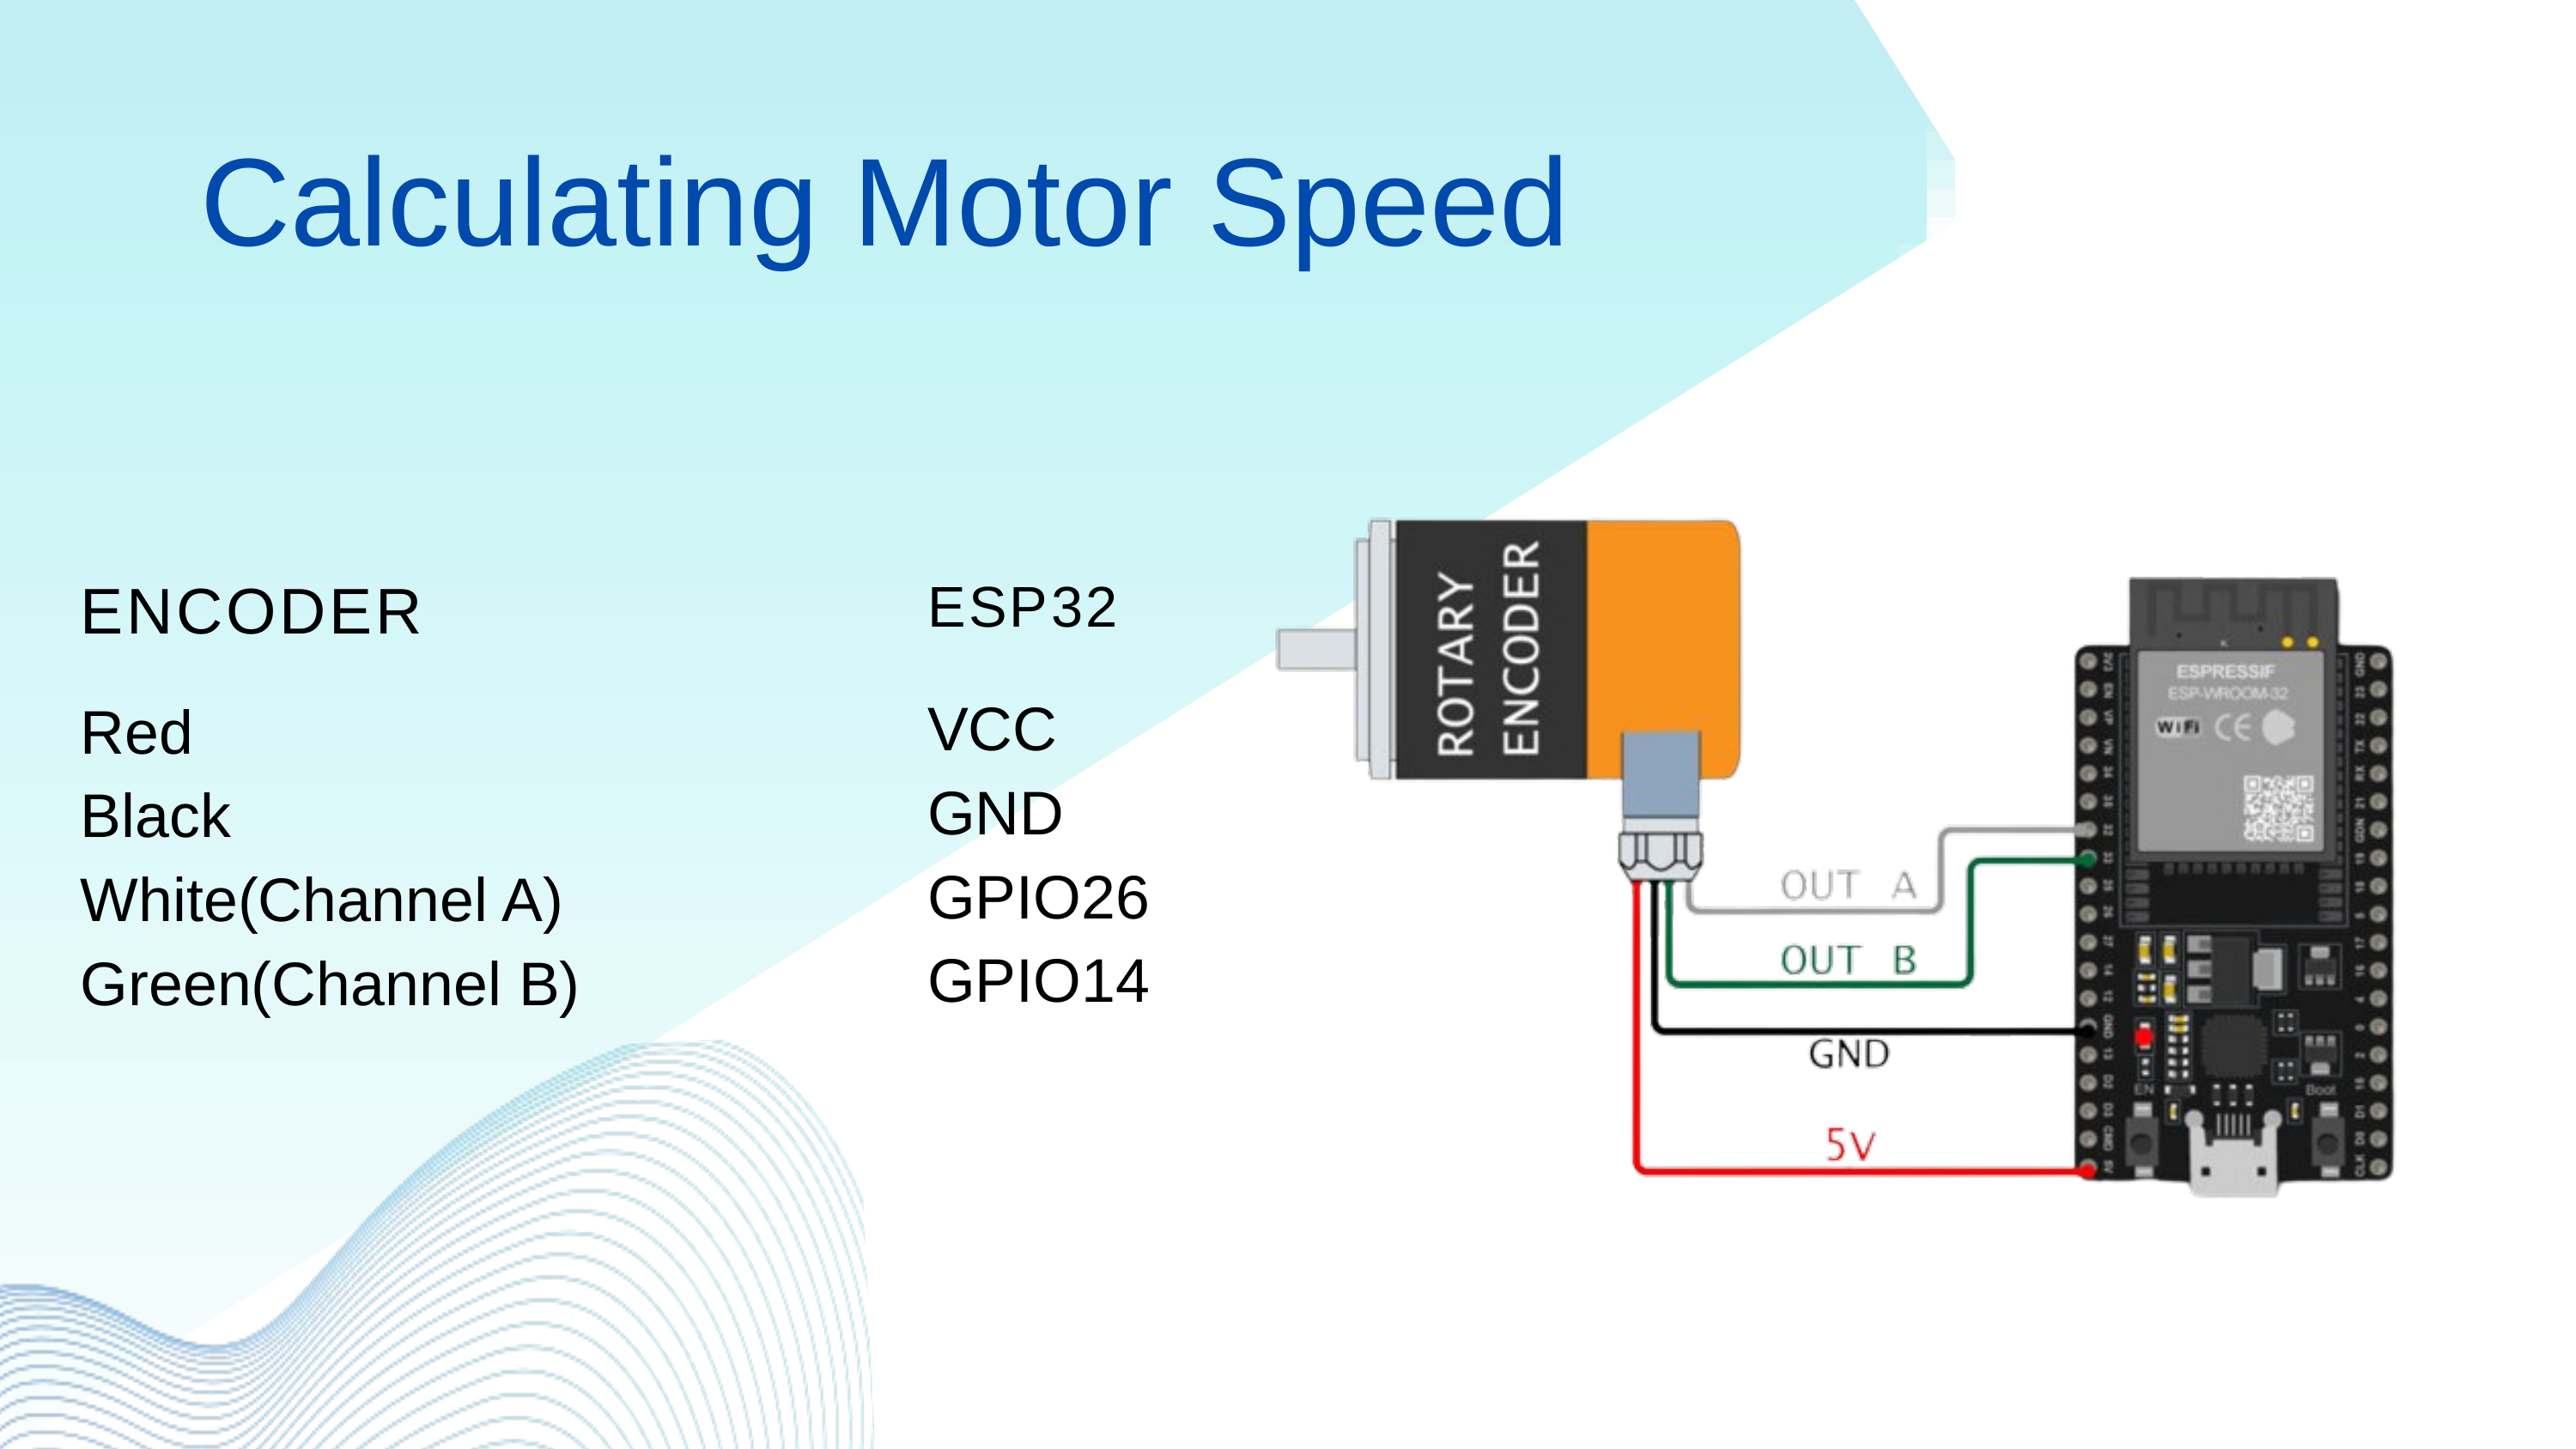

Calculating Motor Speed

ENCODER
ESP32
VCC
GND
GPIO26
GPIO14
Red
Black
White(Channel A)
Green(Channel B)